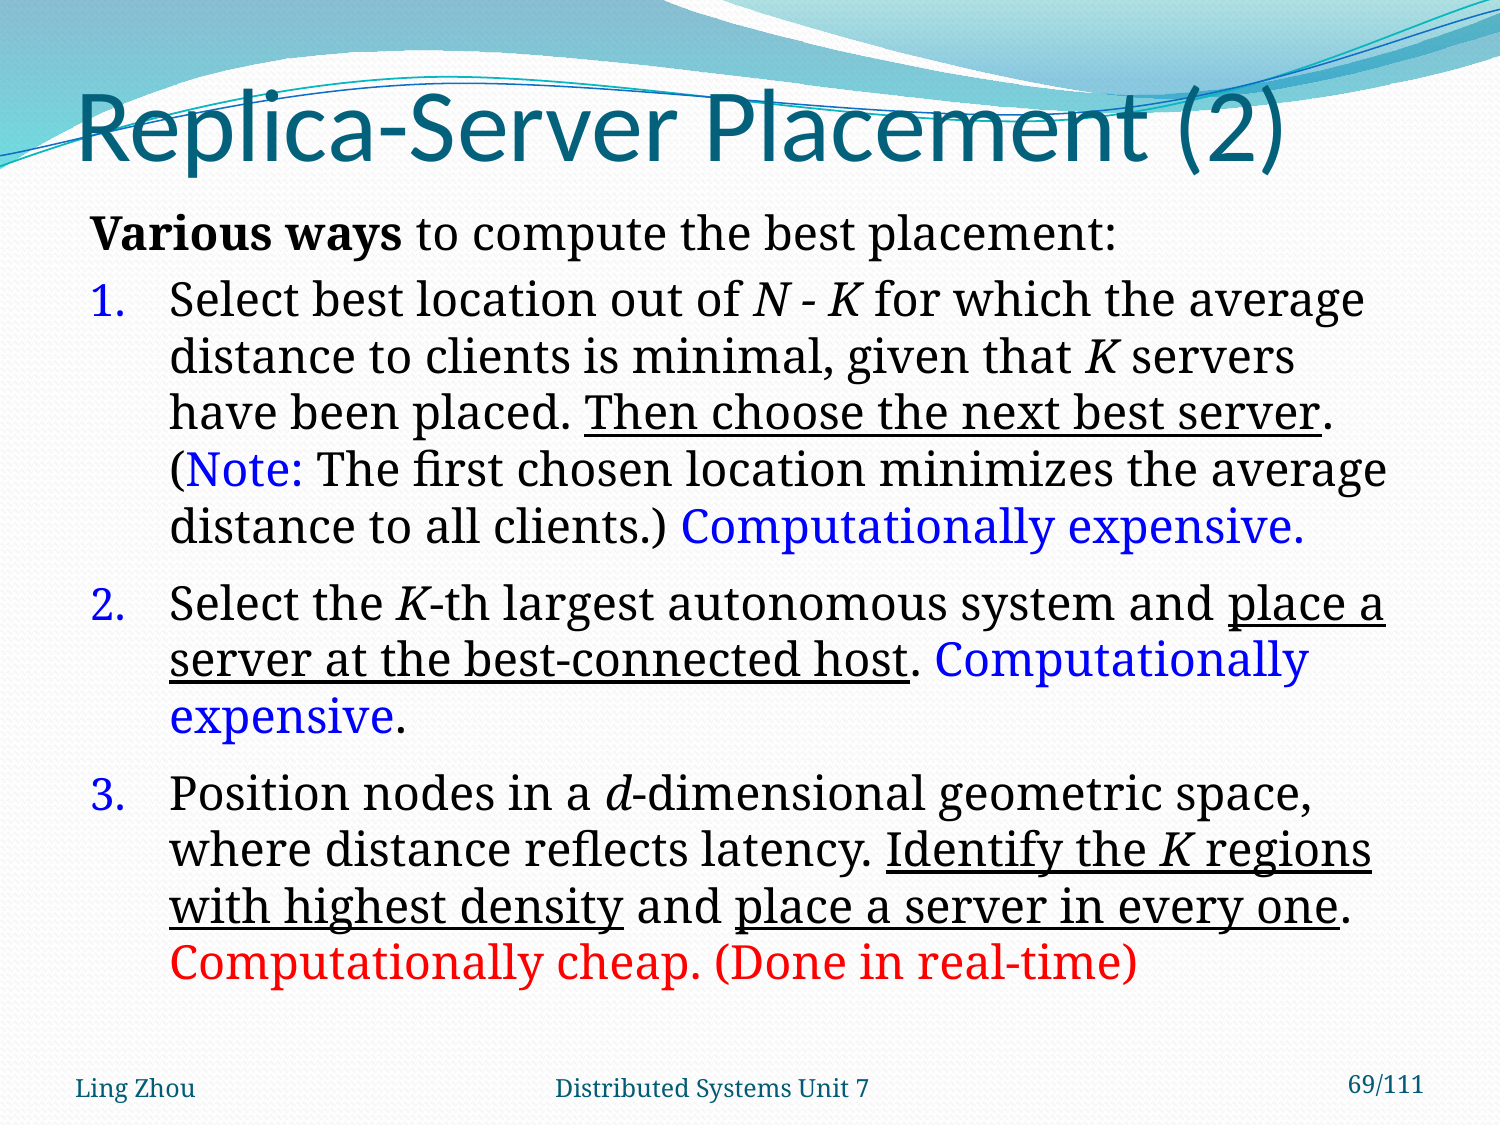

# Replica-Server Placement (2)
Various ways to compute the best placement:
Select best location out of N - K for which the average distance to clients is minimal, given that K servers have been placed. Then choose the next best server. (Note: The first chosen location minimizes the average distance to all clients.) Computationally expensive.
Select the K-th largest autonomous system and place a server at the best-connected host. Computationally expensive.
Position nodes in a d-dimensional geometric space, where distance reflects latency. Identify the K regions with highest density and place a server in every one. Computationally cheap. (Done in real-time)
Ling Zhou
Distributed Systems Unit 7
69/111